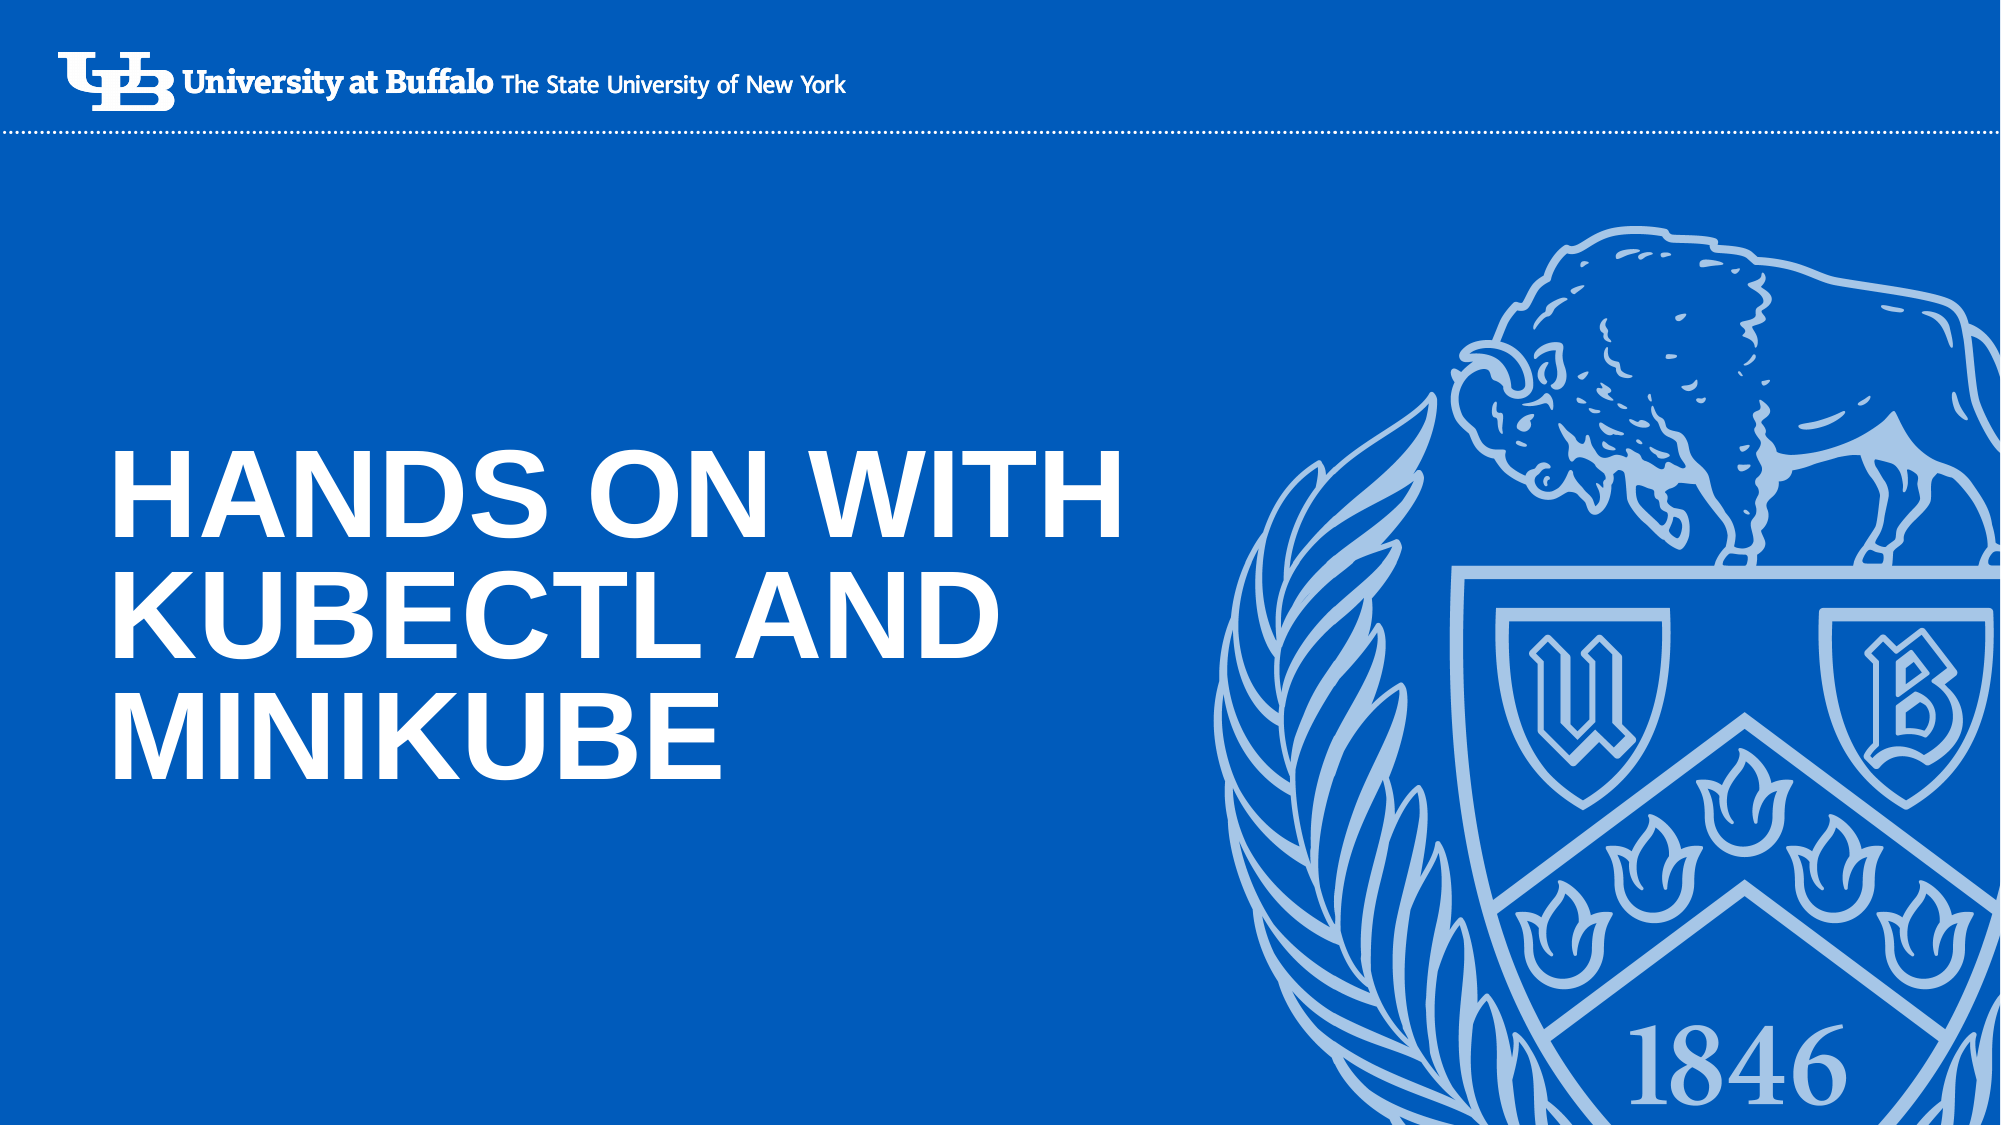

# Hands on with Kubectl and minikube